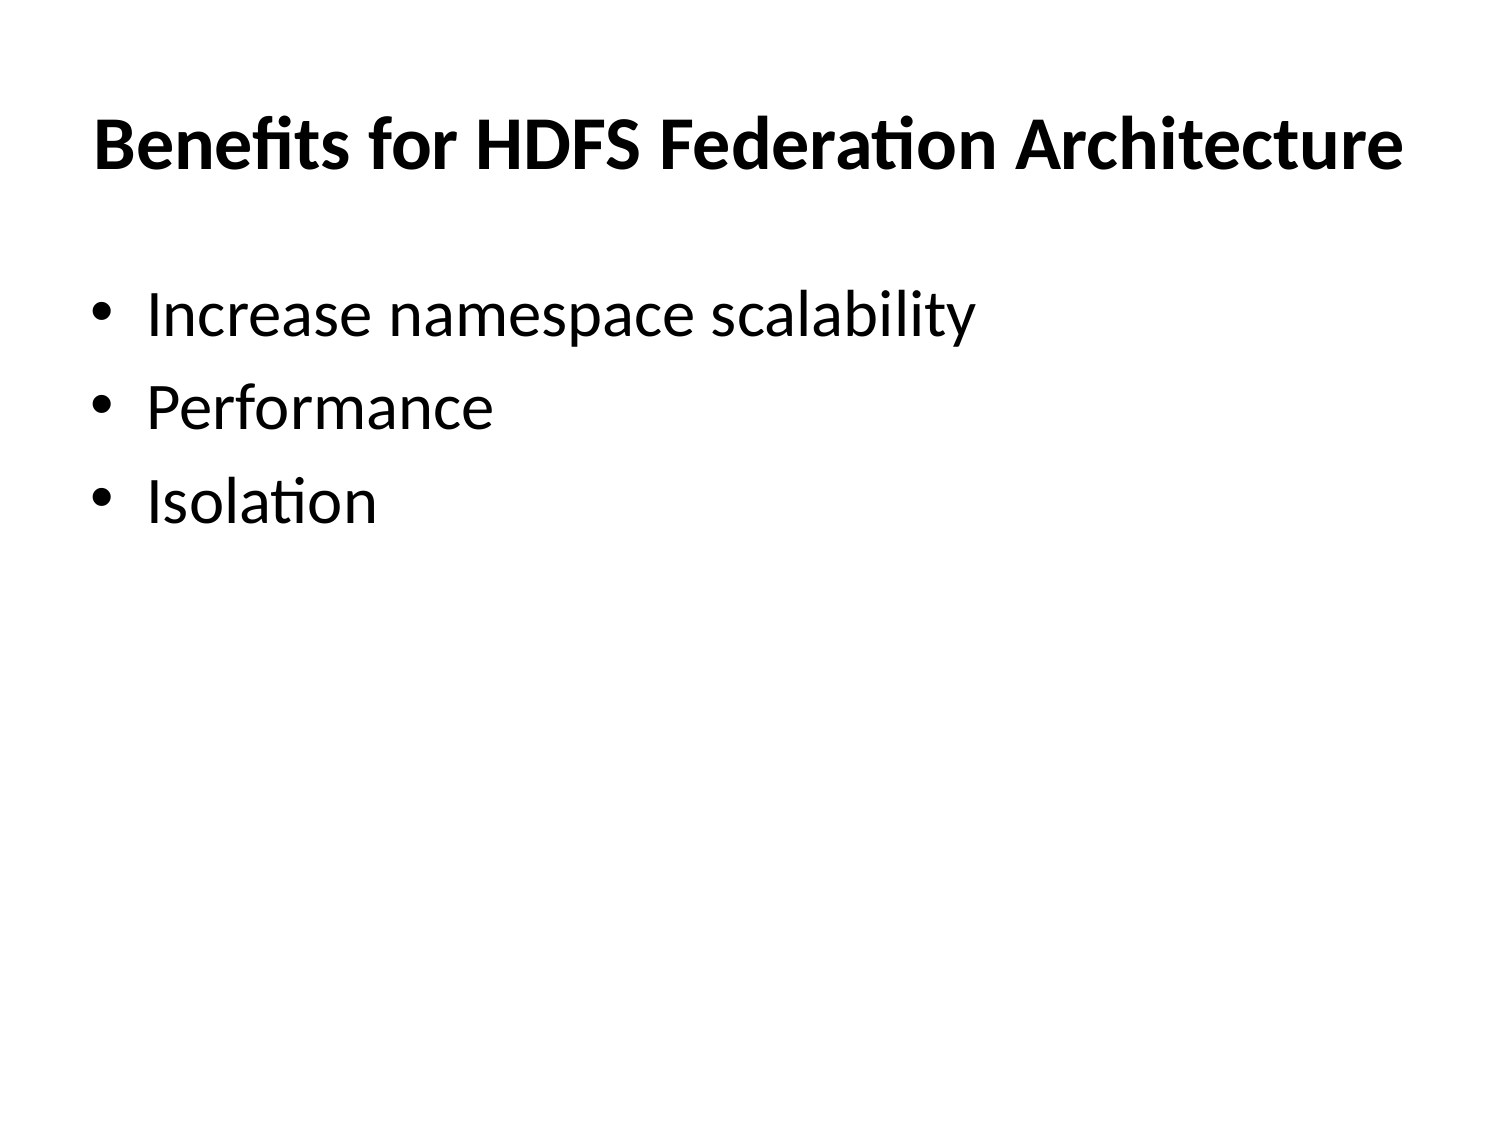

# Benefits for HDFS Federation Architecture
Increase namespace scalability
Performance
Isolation